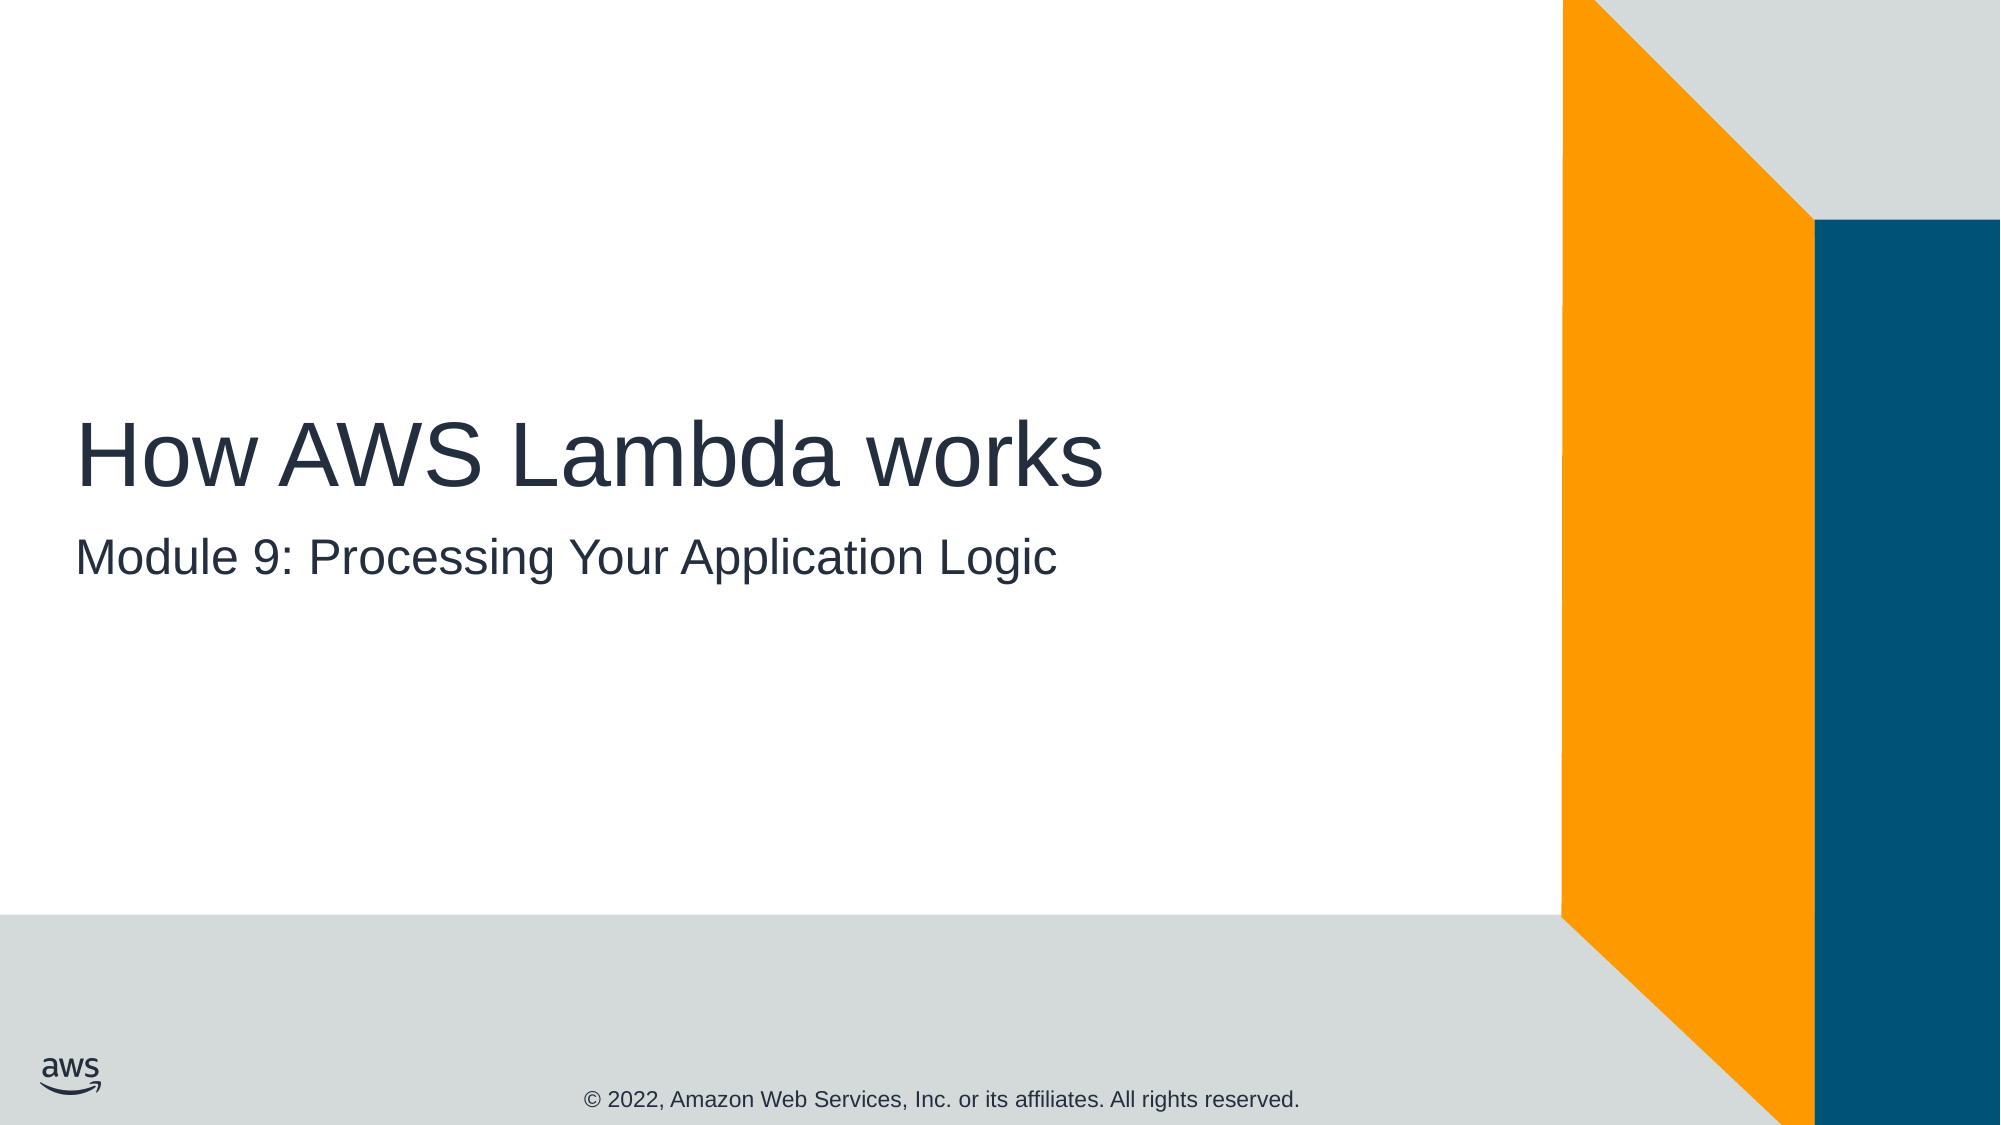

# How AWS Lambda works
Module 9: Processing Your Application Logic